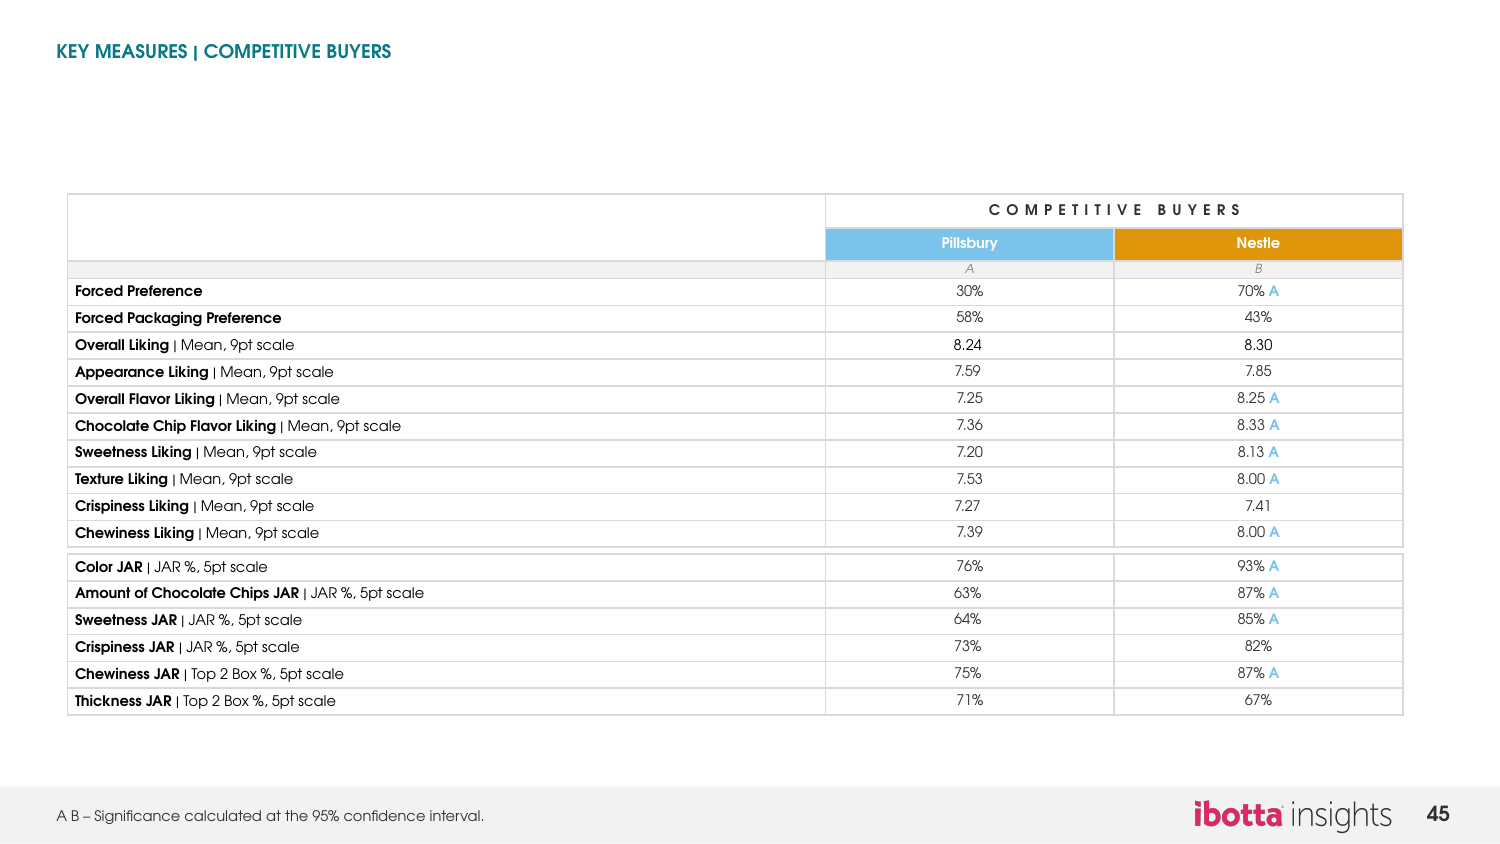

KEY MEASURES | COMPETITIVE BUYERS
|  | COMPETITIVE BUYERS |  |
| --- | --- | --- |
|  | Pillsbury | Nestle |
|  | A | B |
| Forced Preference | 30% | 70% A |
| Forced Packaging Preference | 58% | 43% |
| Overall Liking | Mean, 9pt scale | 8.24 | 8.30 |
| Appearance Liking | Mean, 9pt scale | 7.59 | 7.85 |
| Overall Flavor Liking | Mean, 9pt scale | 7.25 | 8.25 A |
| Chocolate Chip Flavor Liking | Mean, 9pt scale | 7.36 | 8.33 A |
| Sweetness Liking | Mean, 9pt scale | 7.20 | 8.13 A |
| Texture Liking | Mean, 9pt scale | 7.53 | 8.00 A |
| Crispiness Liking | Mean, 9pt scale | 7.27 | 7.41 |
| Chewiness Liking | Mean, 9pt scale | 7.39 | 8.00 A |
|  |  |  |
| Color JAR | JAR %, 5pt scale | 76% | 93% A |
| Amount of Chocolate Chips JAR | JAR %, 5pt scale | 63% | 87% A |
| Sweetness JAR | JAR %, 5pt scale | 64% | 85% A |
| Crispiness JAR | JAR %, 5pt scale | 73% | 82% |
| Chewiness JAR | Top 2 Box %, 5pt scale | 75% | 87% A |
| Thickness JAR | Top 2 Box %, 5pt scale | 71% | 67% |

45
A B – Significance calculated at the 95% confidence interval.